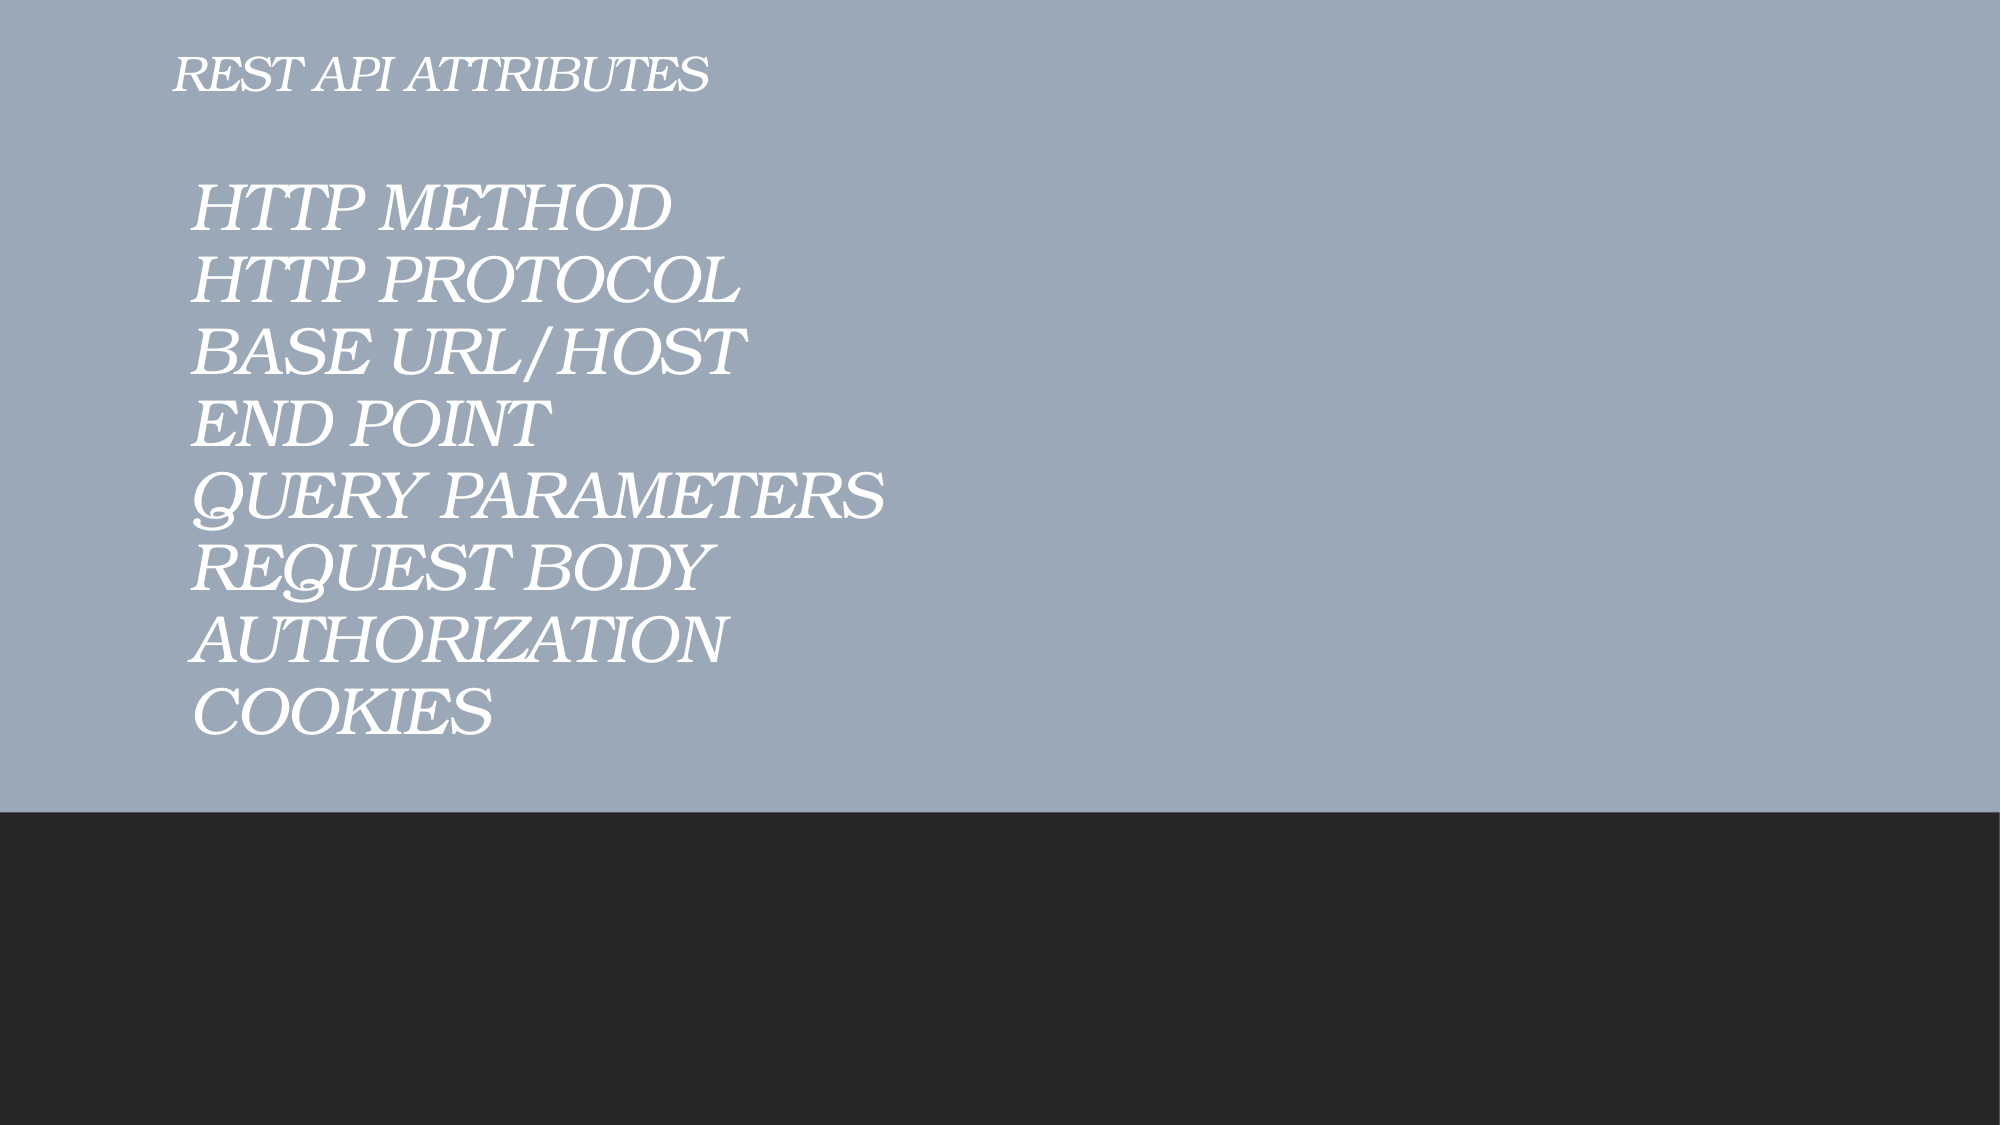

# REST API ATTRIBUTES
HTTP METHOD
HTTP PROTOCOL
BASE URL/HOST
END POINT
QUERY PARAMETERS
REQUEST BODY
AUTHORIZATION
COOKIES